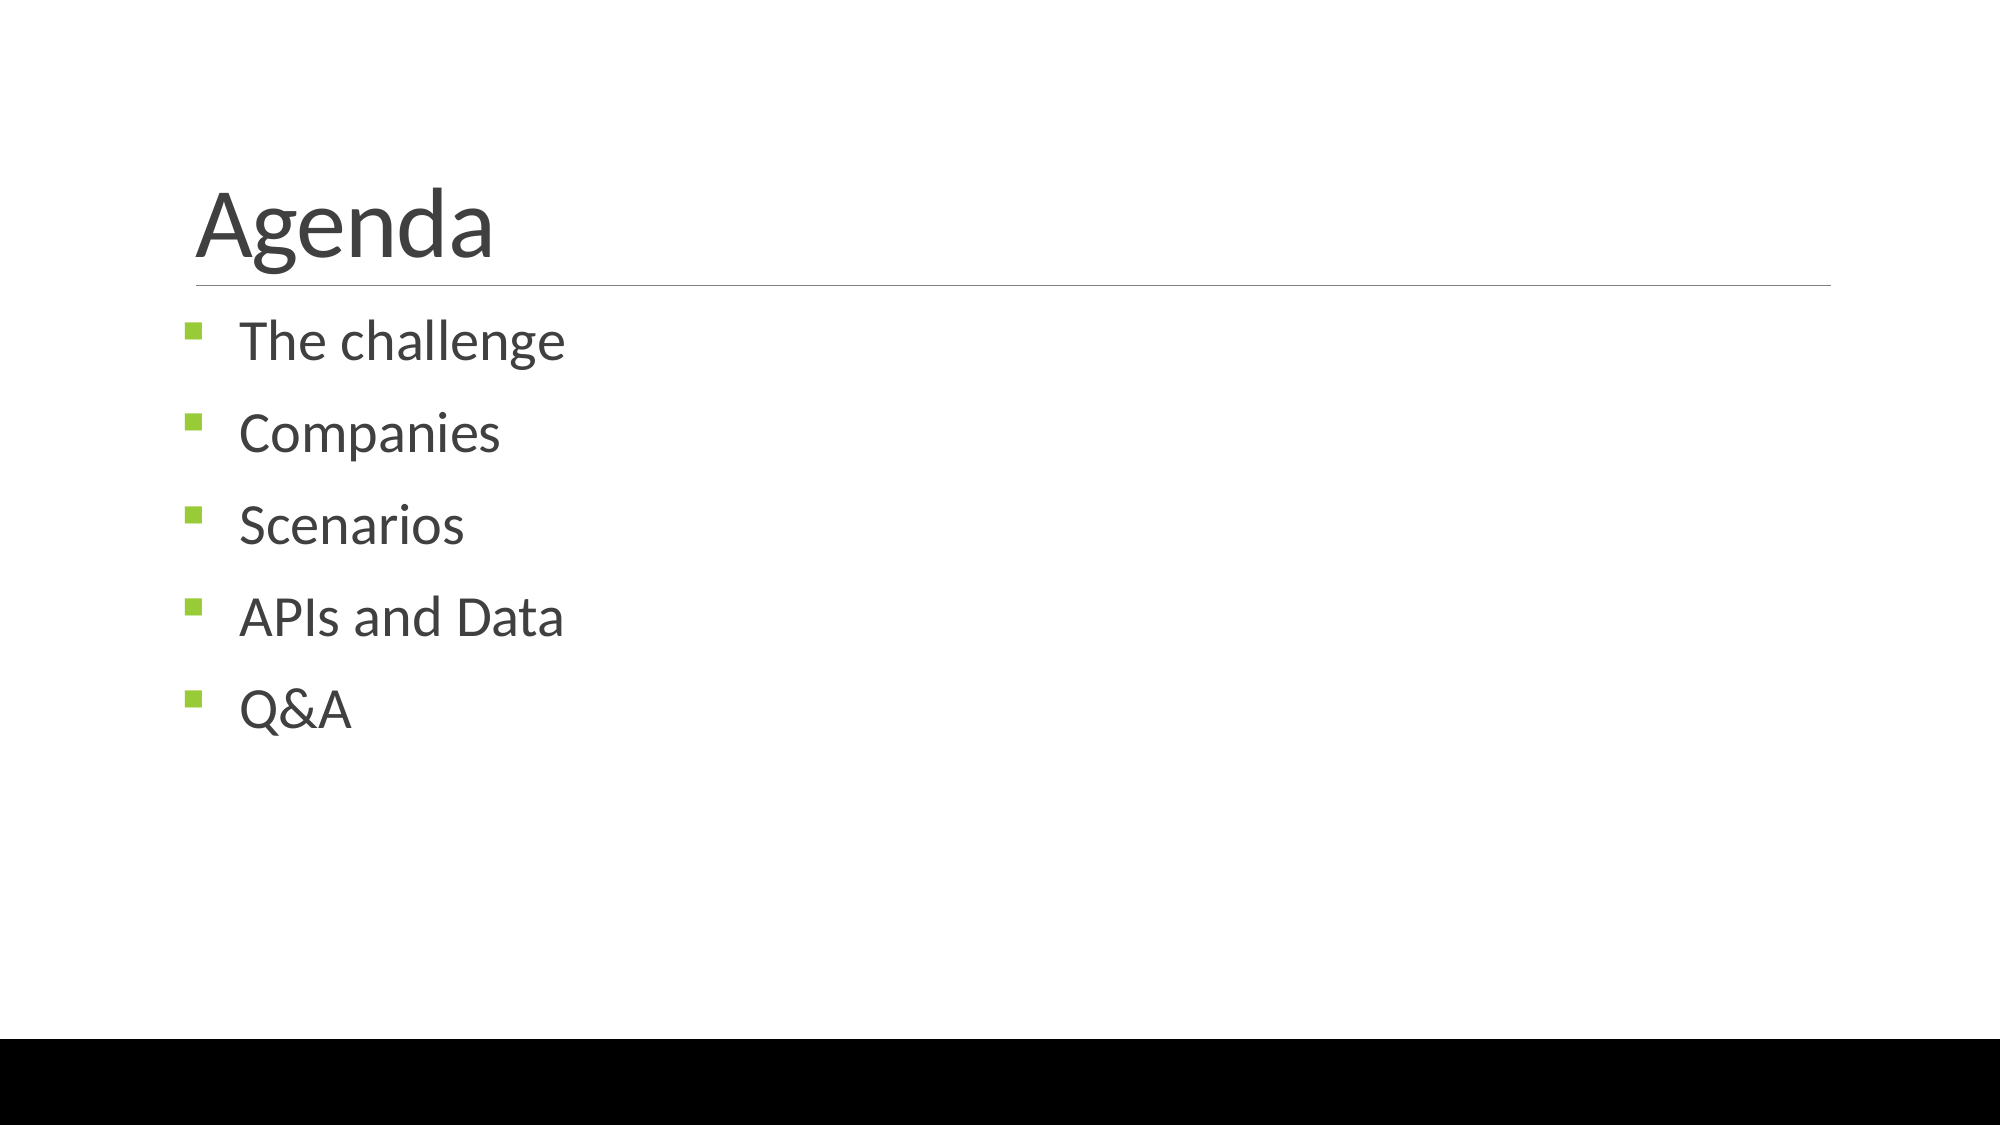

# Agenda
The challenge
Companies
Scenarios
APIs and Data
Q&A